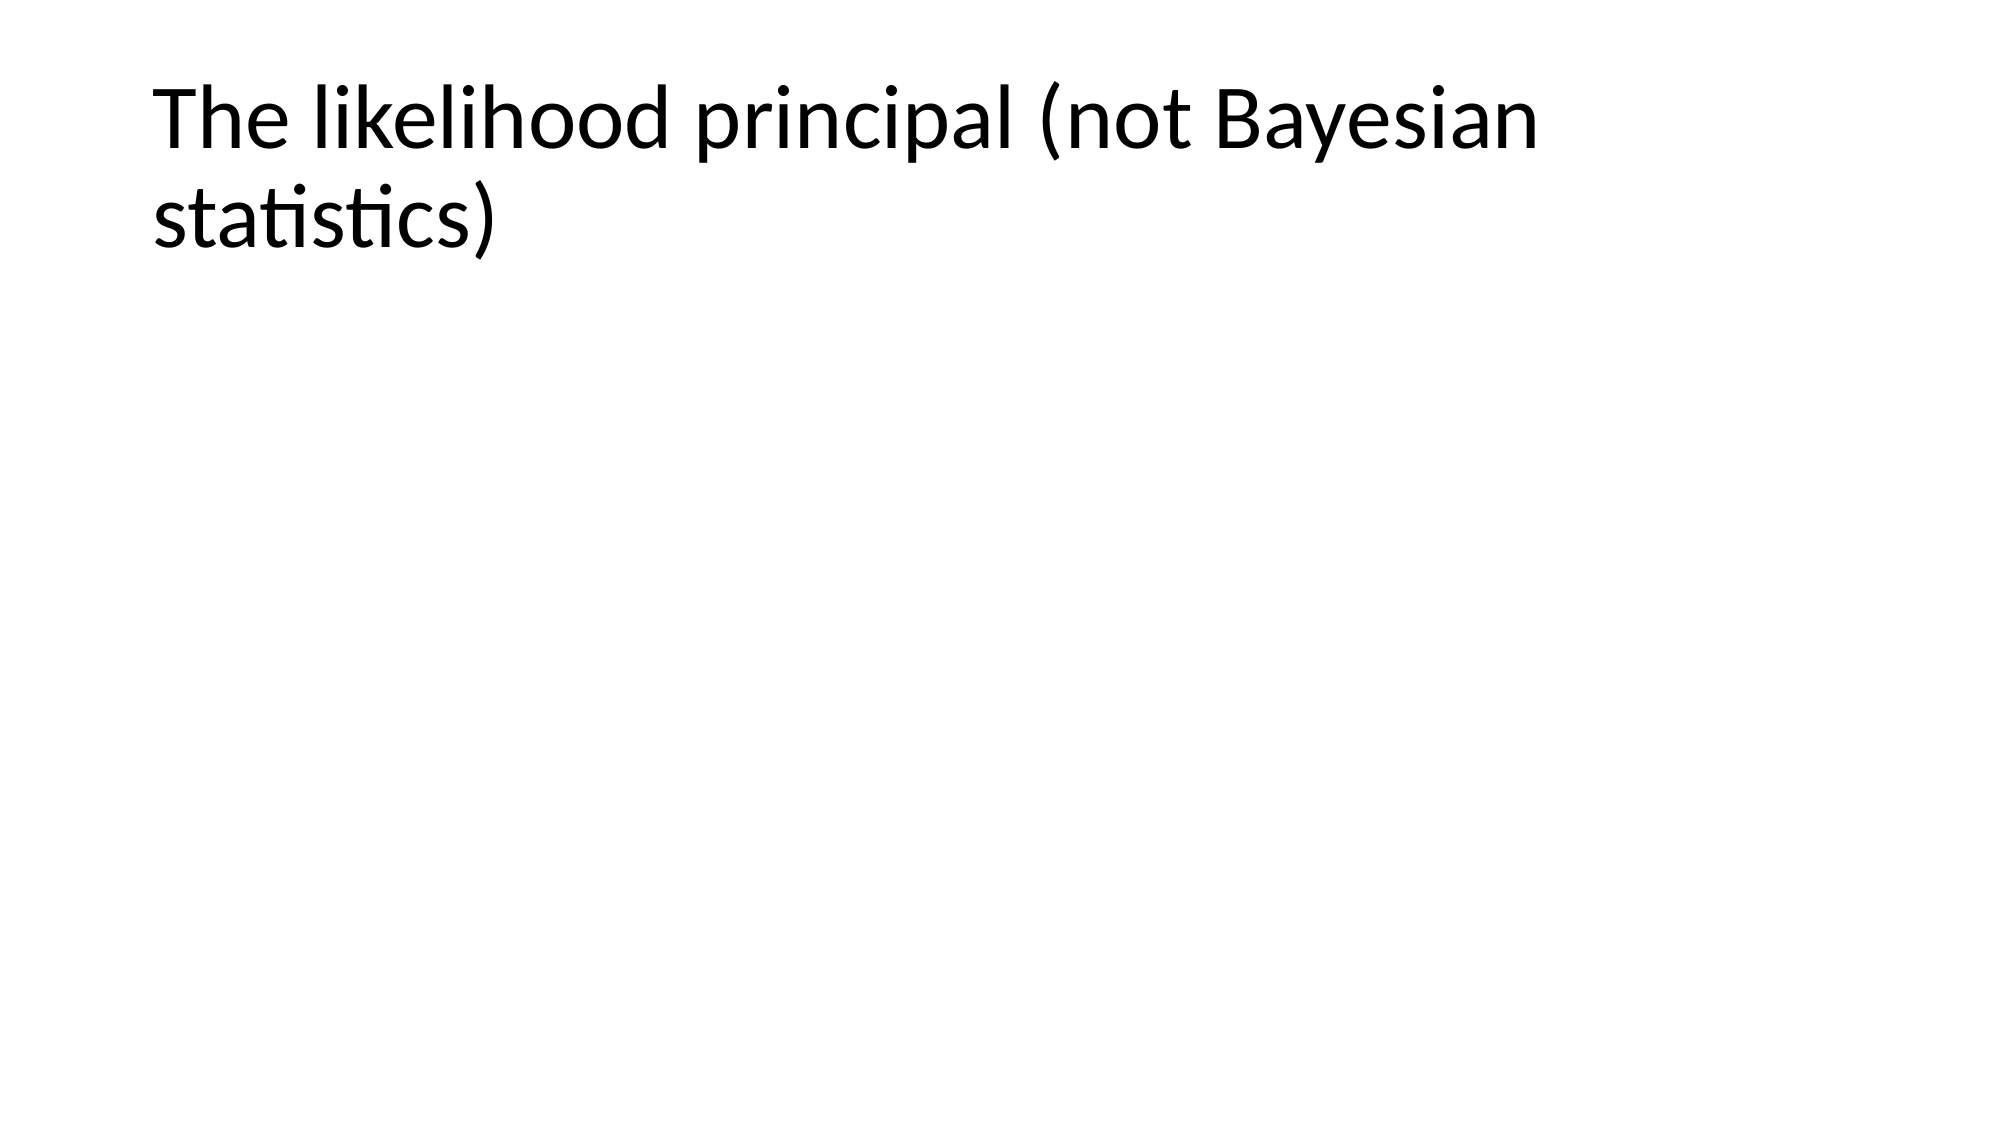

# The likelihood principal (not Bayesian statistics)